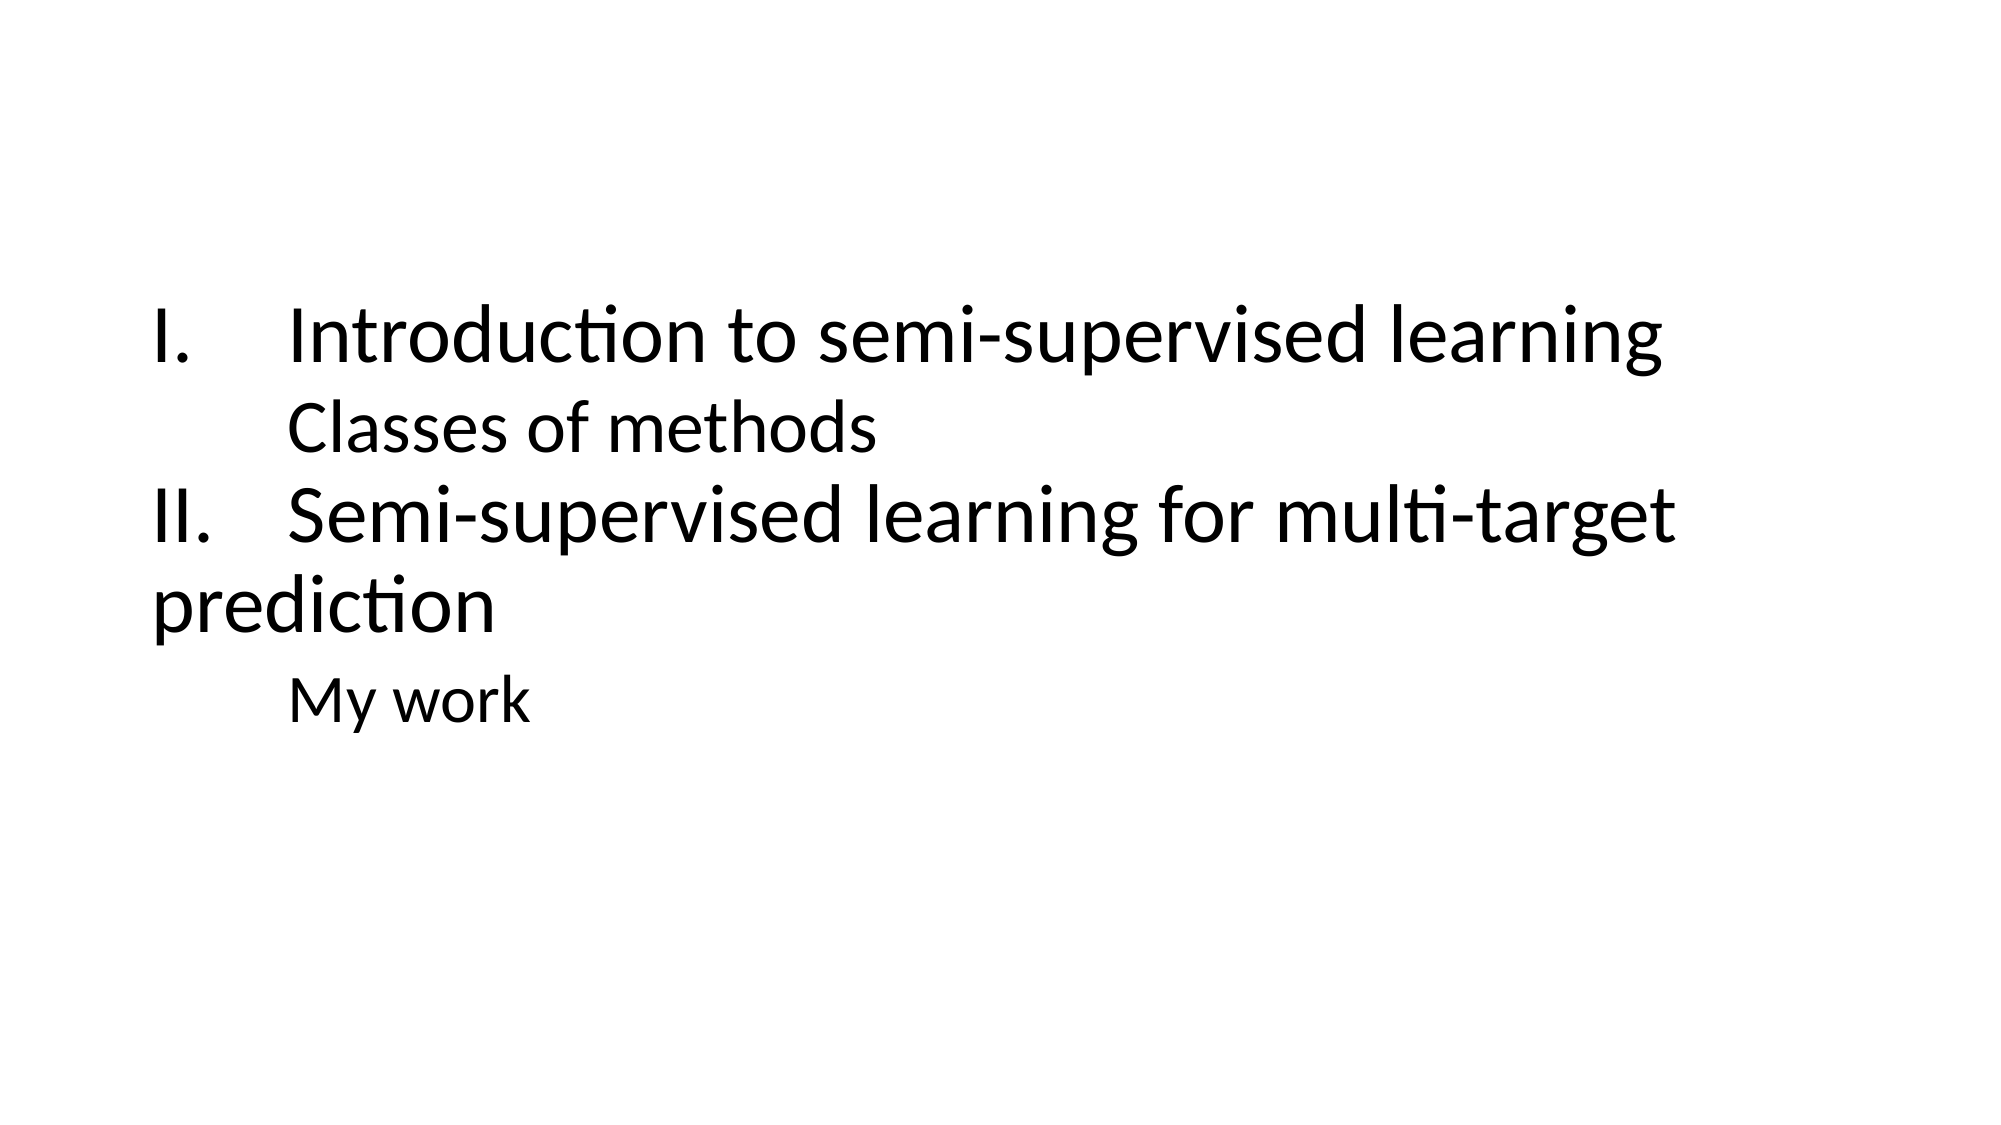

# I. 	Introduction to semi-supervised learning Classes of methods II.	Semi-supervised learning for multi-target 	prediction My work